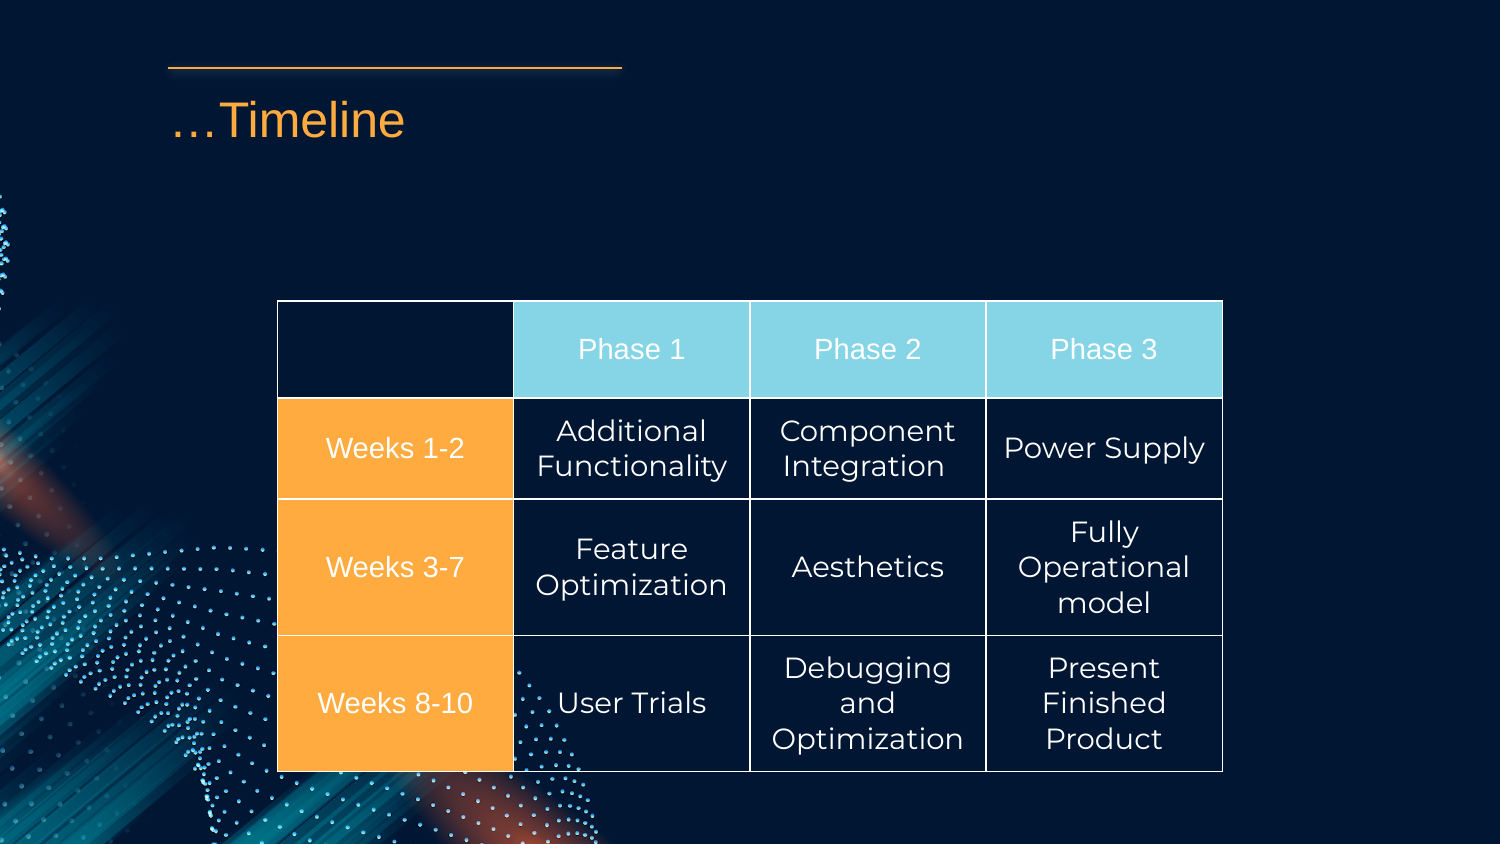

# …Timeline
|  | Phase 1 | Phase 2 | Phase 3 |
| --- | --- | --- | --- |
| Weeks 1-2 | Additional Functionality | Component Integration | Power Supply |
| Weeks 3-7 | Feature Optimization | Aesthetics | Fully Operational model |
| Weeks 8-10 | User Trials | Debugging and Optimization | Present Finished Product |